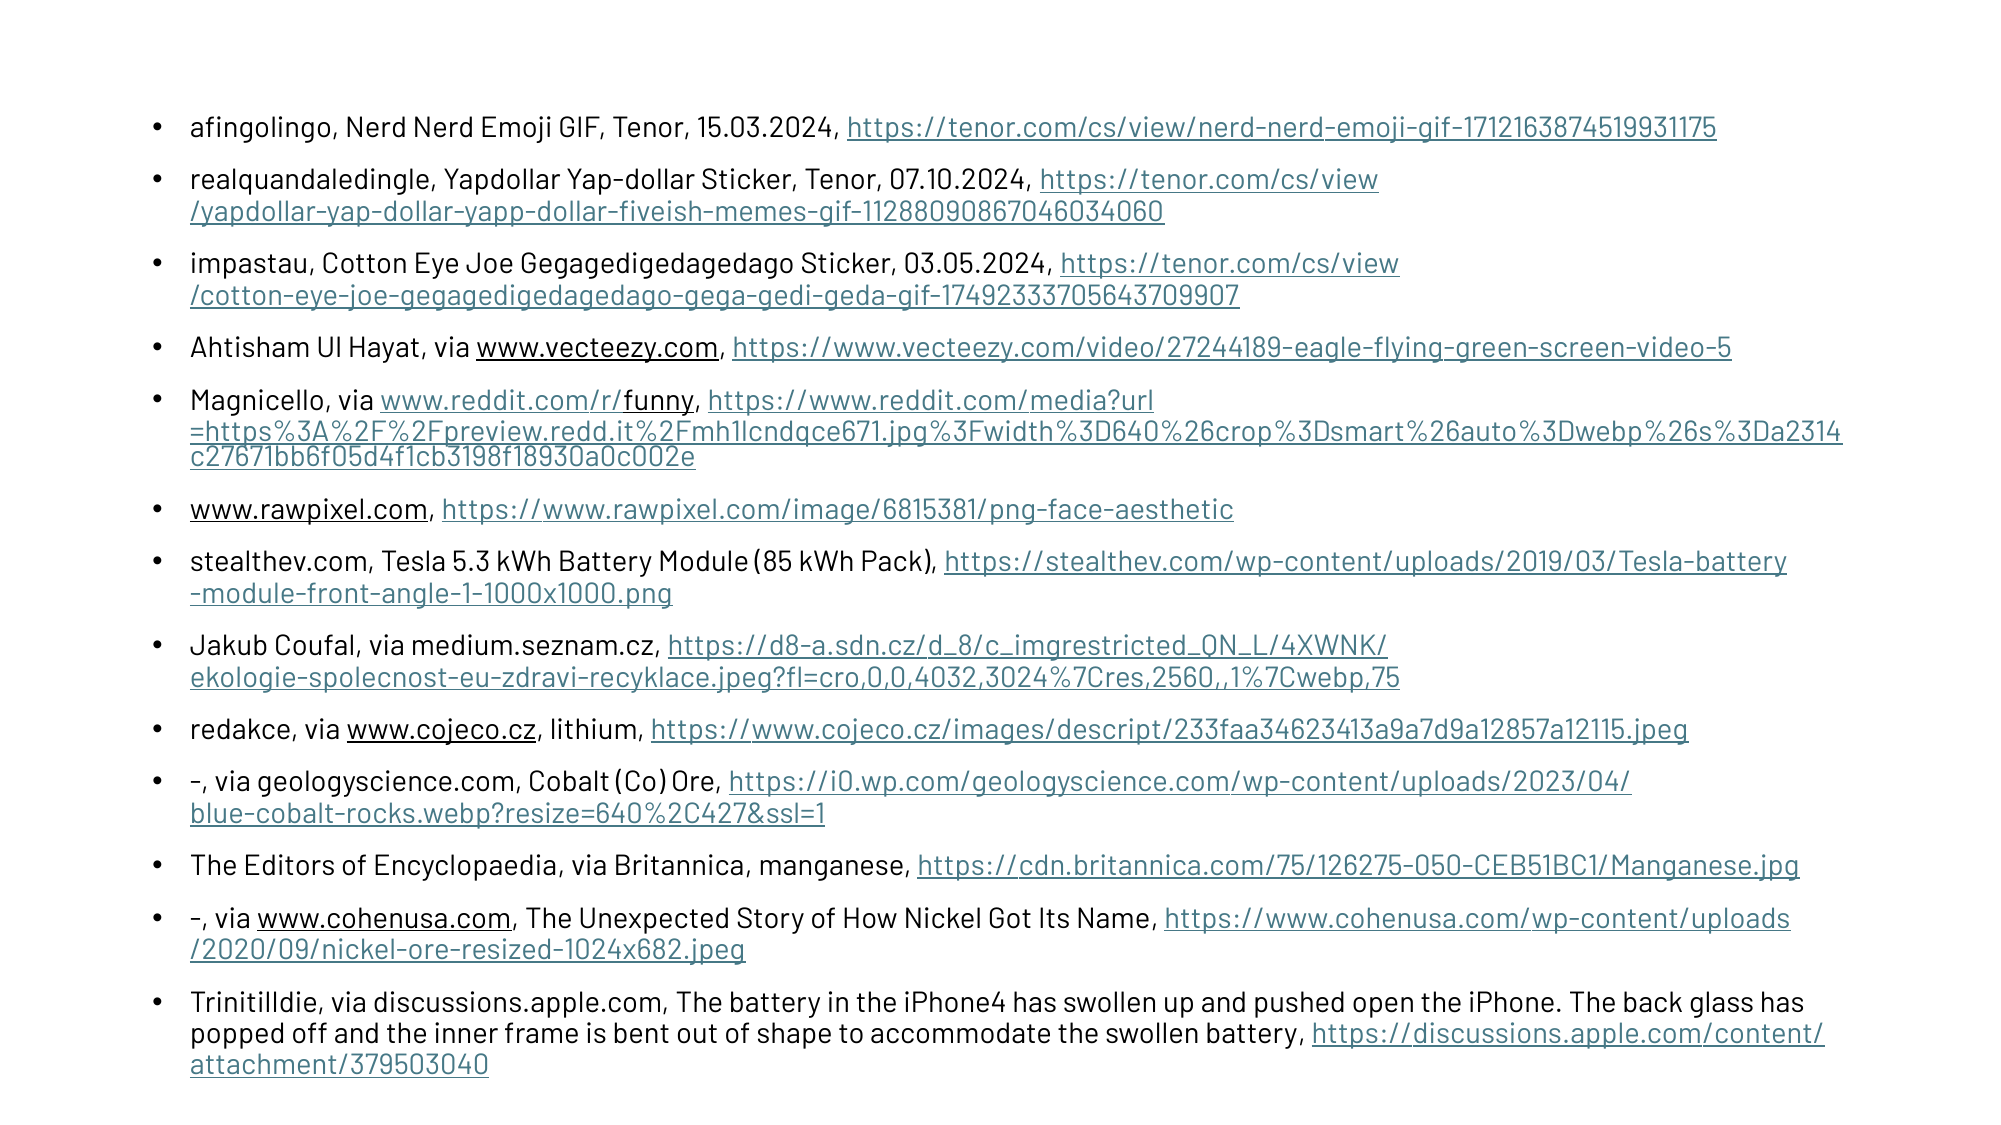

afingolingo, Nerd Nerd Emoji GIF, Tenor, 15.03.2024, https://tenor.com/cs/view/nerd-nerd-emoji-gif-1712163874519931175
realquandaledingle, Yapdollar Yap-dollar Sticker, Tenor, 07.10.2024, https://tenor.com/cs/view/yapdollar-yap-dollar-yapp-dollar-fiveish-memes-gif-11288090867046034060
impastau, Cotton Eye Joe Gegagedigedagedago Sticker, 03.05.2024, https://tenor.com/cs/view/cotton-eye-joe-gegagedigedagedago-gega-gedi-geda-gif-17492333705643709907
Ahtisham Ul Hayat, via www.vecteezy.com, https://www.vecteezy.com/video/27244189-eagle-flying-green-screen-video-5
Magnicello, via www.reddit.com/r/funny, https://www.reddit.com/media?url=https%3A%2F%2Fpreview.redd.it%2Fmh1lcndqce671.jpg%3Fwidth%3D640%26crop%3Dsmart%26auto%3Dwebp%26s%3Da2314c27671bb6f05d4f1cb3198f18930a0c002e
www.rawpixel.com, https://www.rawpixel.com/image/6815381/png-face-aesthetic
stealthev.com, Tesla 5.3 kWh Battery Module (85 kWh Pack), https://stealthev.com/wp-content/uploads/2019/03/Tesla-battery-module-front-angle-1-1000x1000.png
Jakub Coufal, via medium.seznam.cz, https://d8-a.sdn.cz/d_8/c_imgrestricted_QN_L/4XWNK/ekologie-spolecnost-eu-zdravi-recyklace.jpeg?fl=cro,0,0,4032,3024%7Cres,2560,,1%7Cwebp,75
redakce, via www.cojeco.cz, lithium, https://www.cojeco.cz/images/descript/233faa34623413a9a7d9a12857a12115.jpeg
-, via geologyscience.com, Cobalt (Co) Ore, https://i0.wp.com/geologyscience.com/wp-content/uploads/2023/04/blue-cobalt-rocks.webp?resize=640%2C427&ssl=1
The Editors of Encyclopaedia, via Britannica, manganese, https://cdn.britannica.com/75/126275-050-CEB51BC1/Manganese.jpg
-, via www.cohenusa.com, The Unexpected Story of How Nickel Got Its Name, https://www.cohenusa.com/wp-content/uploads/2020/09/nickel-ore-resized-1024x682.jpeg
TrinitilIdie, via discussions.apple.com, The battery in the iPhone4 has swollen up and pushed open the iPhone. The back glass has popped off and the inner frame is bent out of shape to accommodate the swollen battery, https://discussions.apple.com/content/attachment/379503040